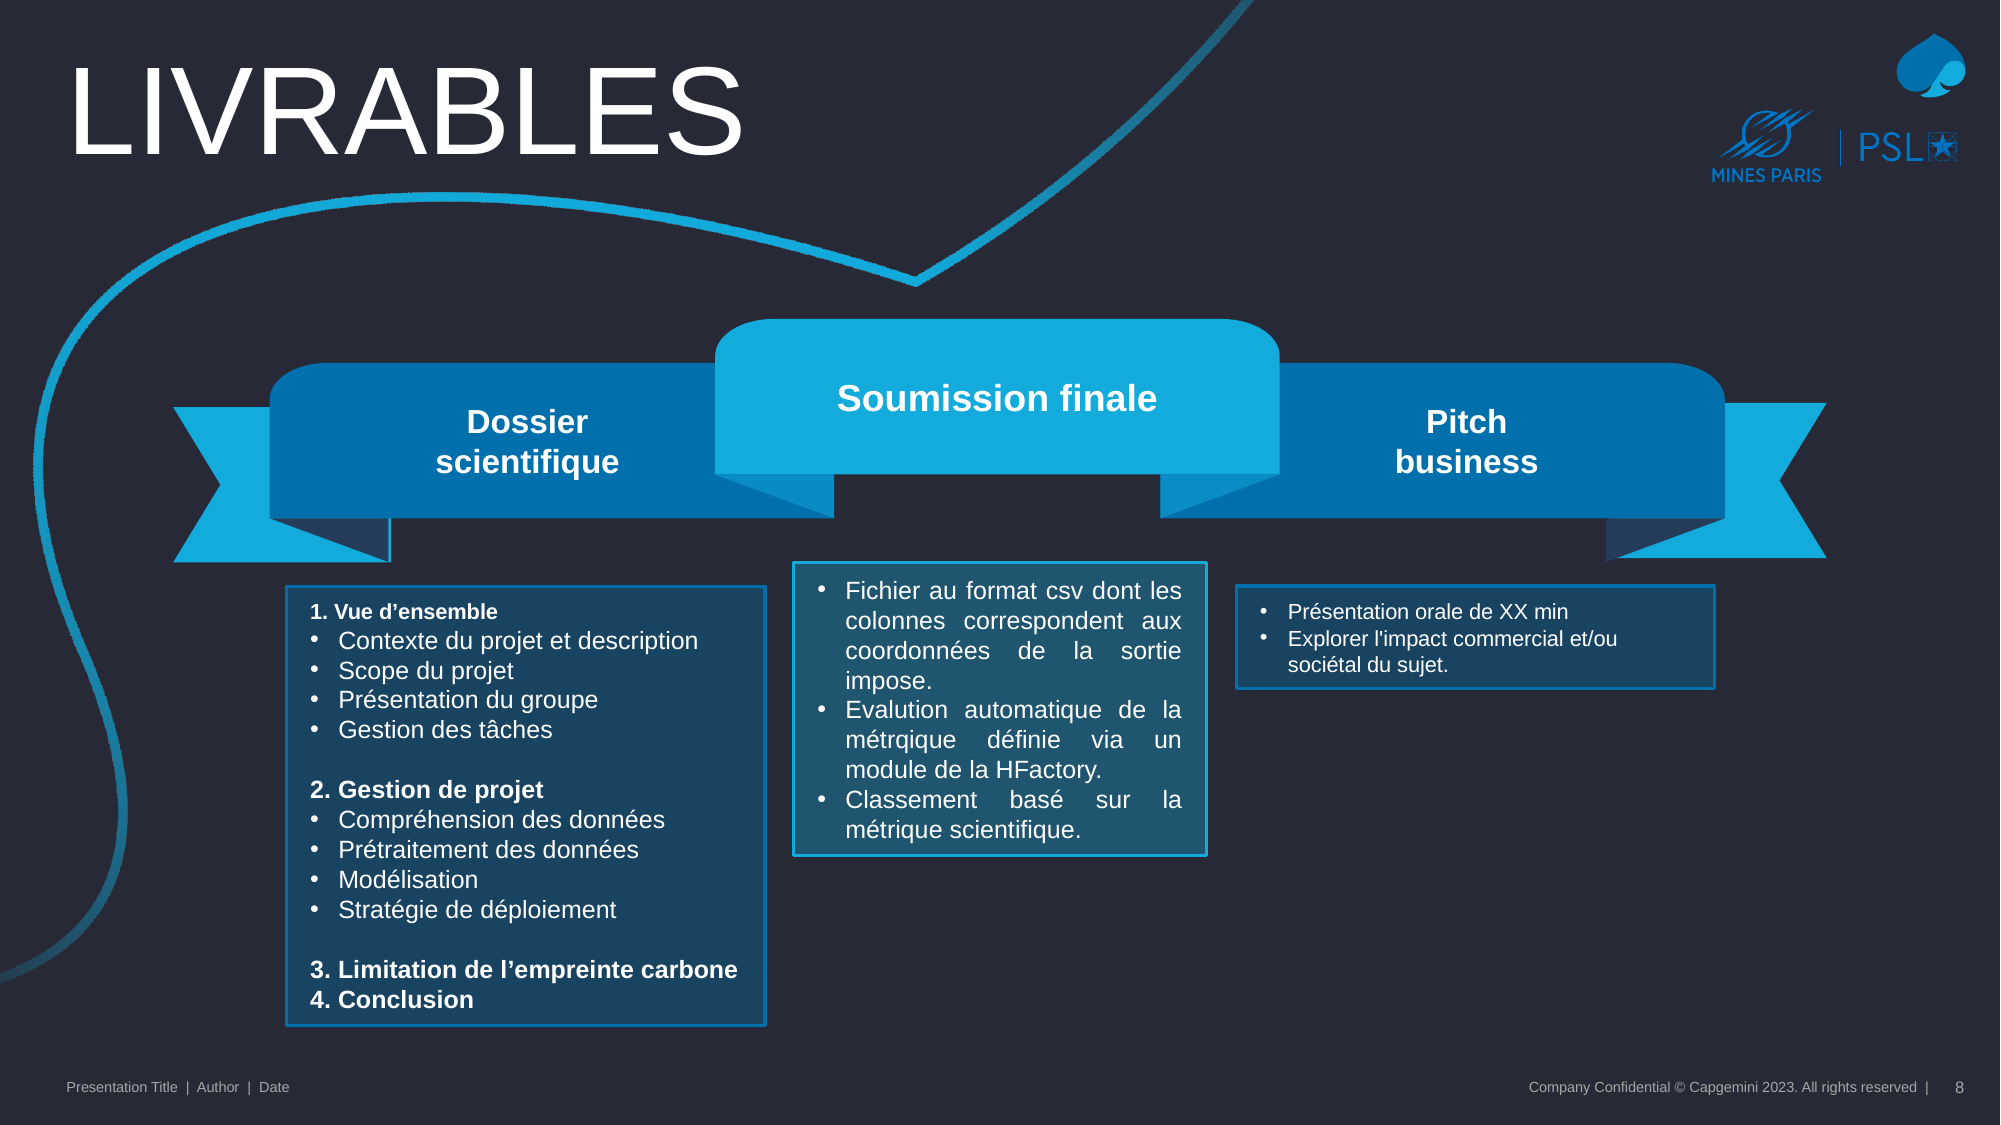

# Livrables
Soumission finale
Dossier
scientifique
Pitch
business

Fichier au format csv dont les colonnes correspondent aux coordonnées de la sortie impose.
Evalution automatique de la métrqique définie via un module de la HFactory.
Classement basé sur la métrique scientifique.
1. Vue d’ensemble​
Contexte du projet et description  ​
Scope du projet​
Présentation du groupe​
Gestion des tâches​

2. Gestion de projet
Compréhension des données​
Prétraitement des données​
Modélisation​
Stratégie de déploiement​

3. Limitation de l’empreinte carbone​
4. Conclusion
Présentation orale de XX min
Explorer l'impact commercial et/ou sociétal du sujet.